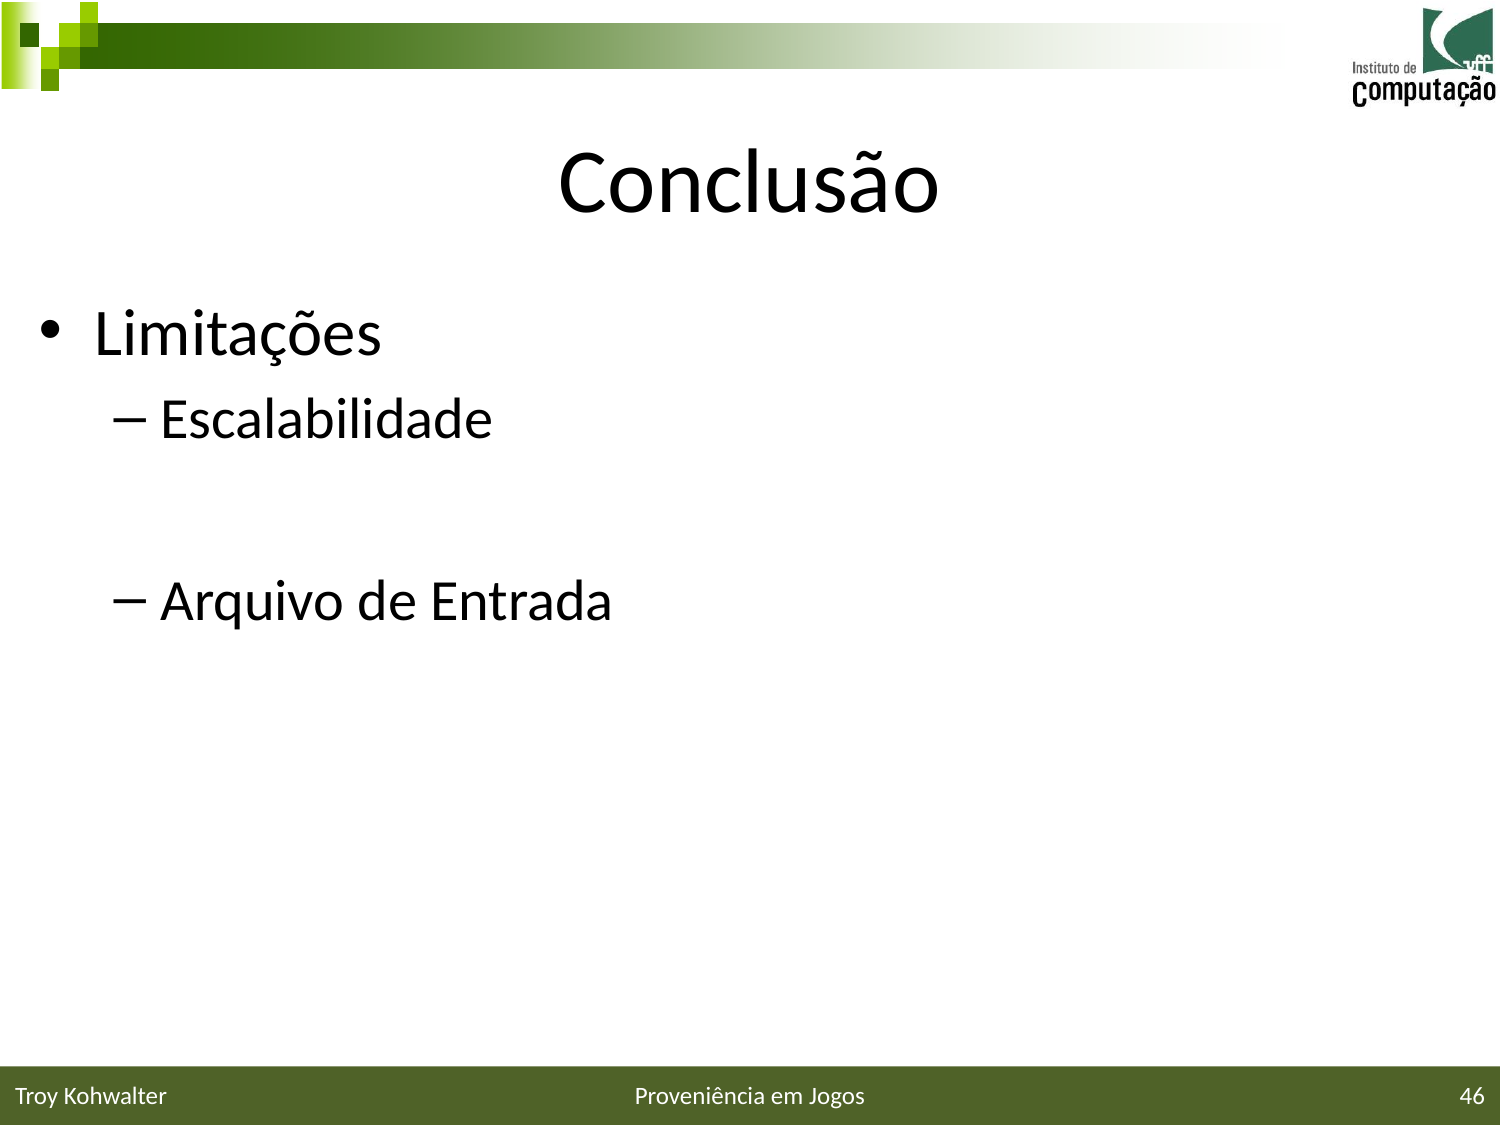

# Conclusão
Limitações
Escalabilidade

Arquivo de Entrada

Troy Kohwalter
Proveniência em Jogos
46